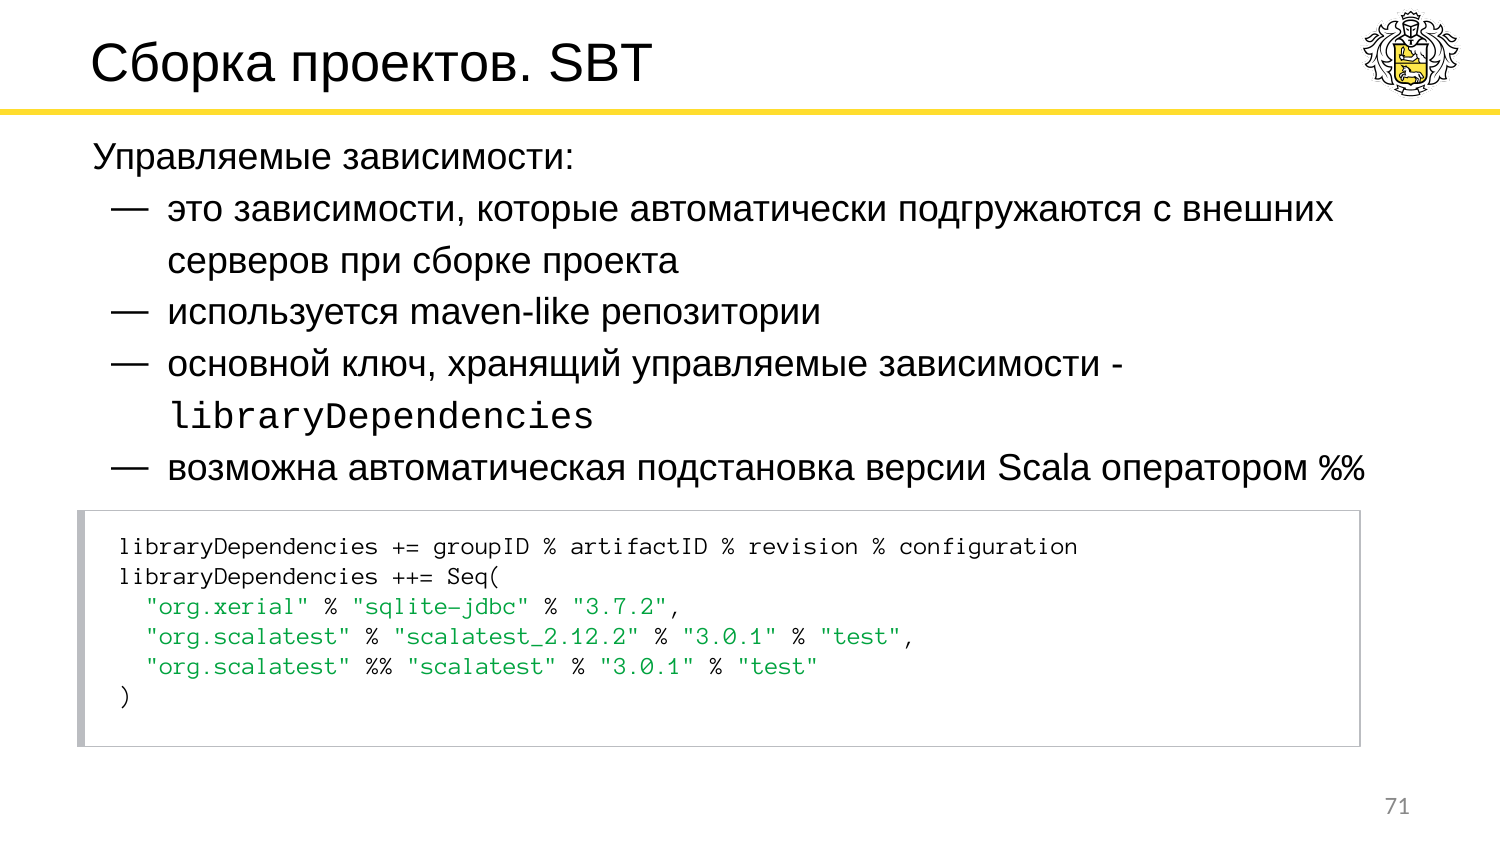

# Сборка проектов. SBT
Управляемые зависимости:
это зависимости, которые автоматически подгружаются с внешних серверов при сборке проекта
используется maven-like репозитории
основной ключ, хранящий управляемые зависимости - libraryDependencies
возможна автоматическая подстановка версии Scala оператором %%

libraryDependencies += groupID % artifactID % revision % configuration
libraryDependencies ++= Seq(
  "org.xerial" % "sqlite-jdbc" % "3.7.2",
  "org.scalatest" % "scalatest_2.12.2" % "3.0.1" % "test",
  "org.scalatest" %% "scalatest" % "3.0.1" % "test"
)

71